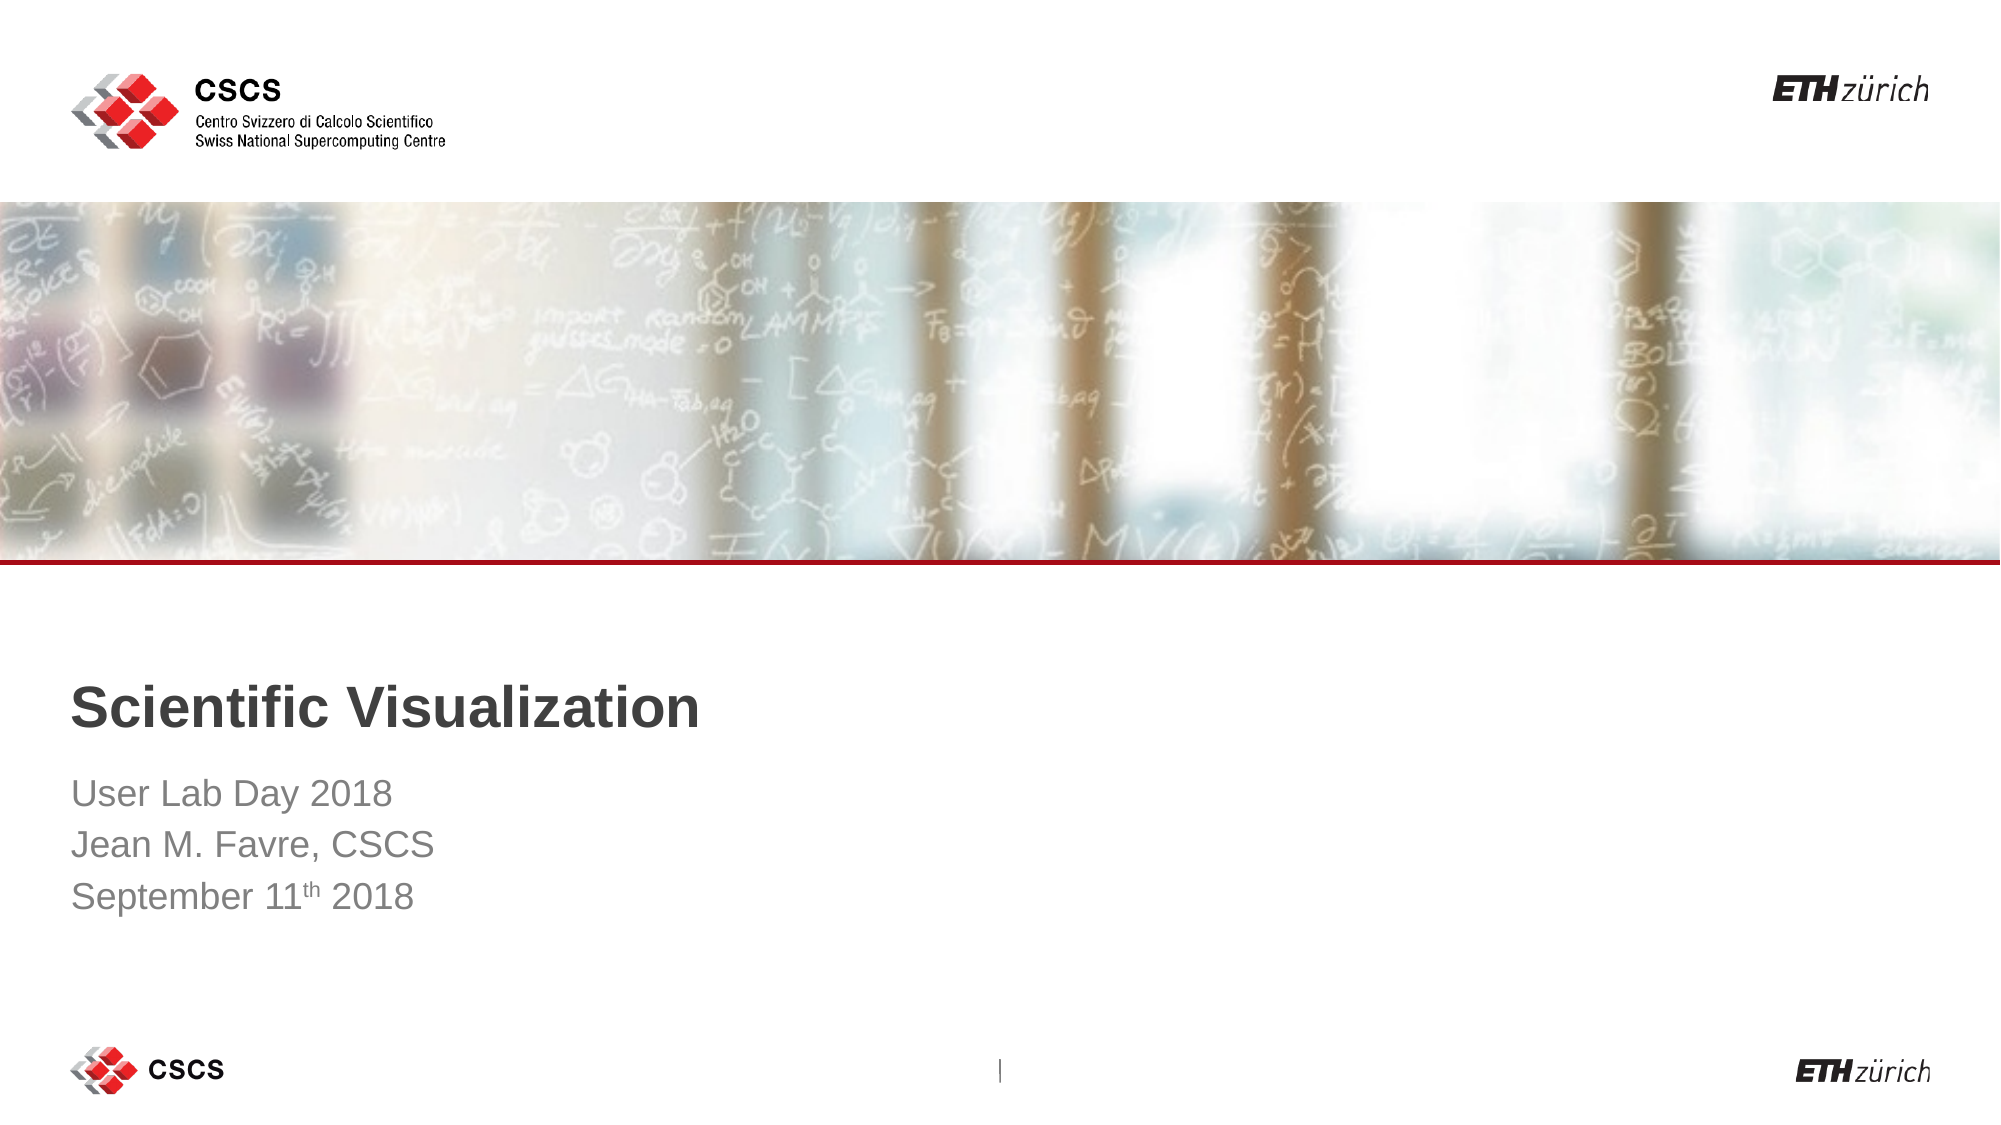

Scientific Visualization
User Lab Day 2018
Jean M. Favre, CSCS
September 11th 2018